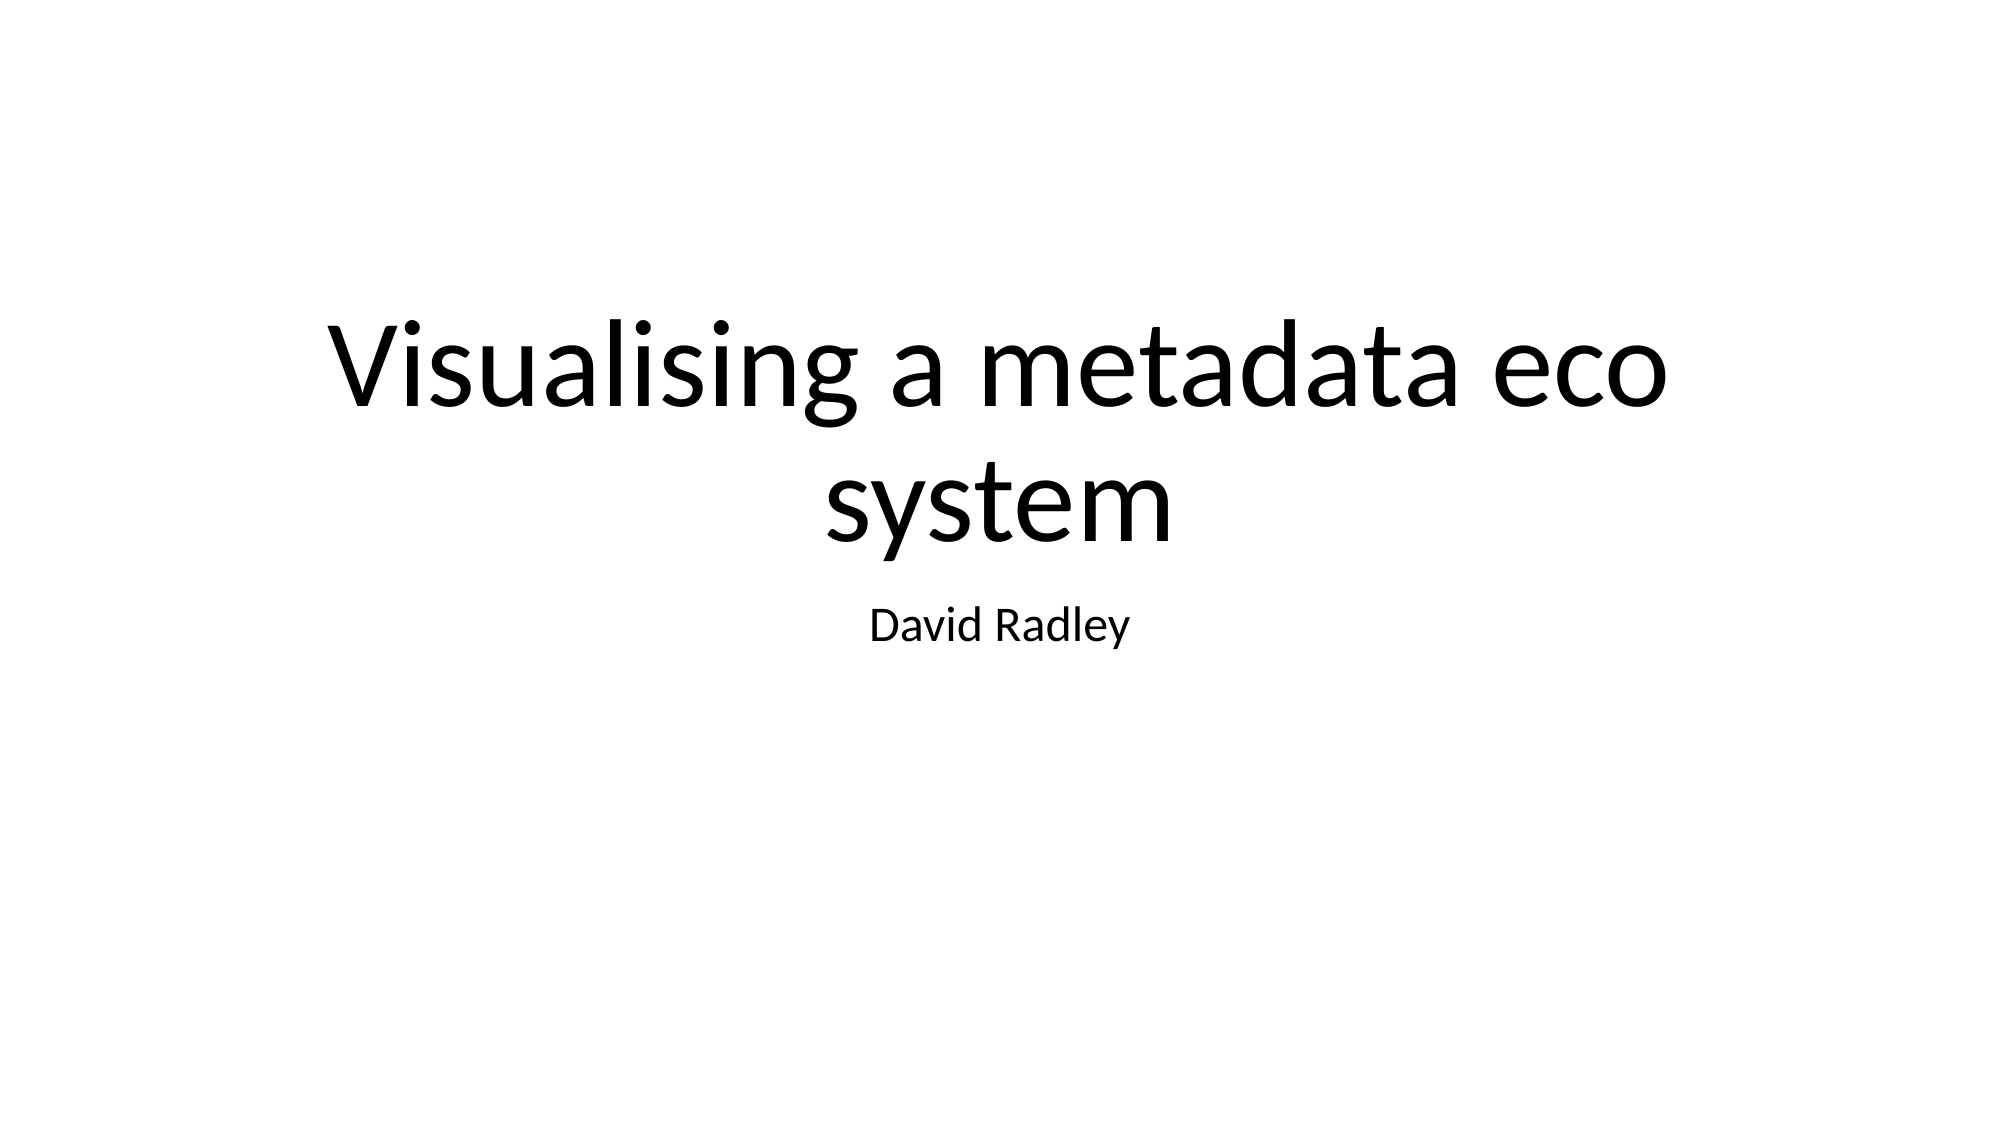

# Visualising a metadata eco system
David Radley